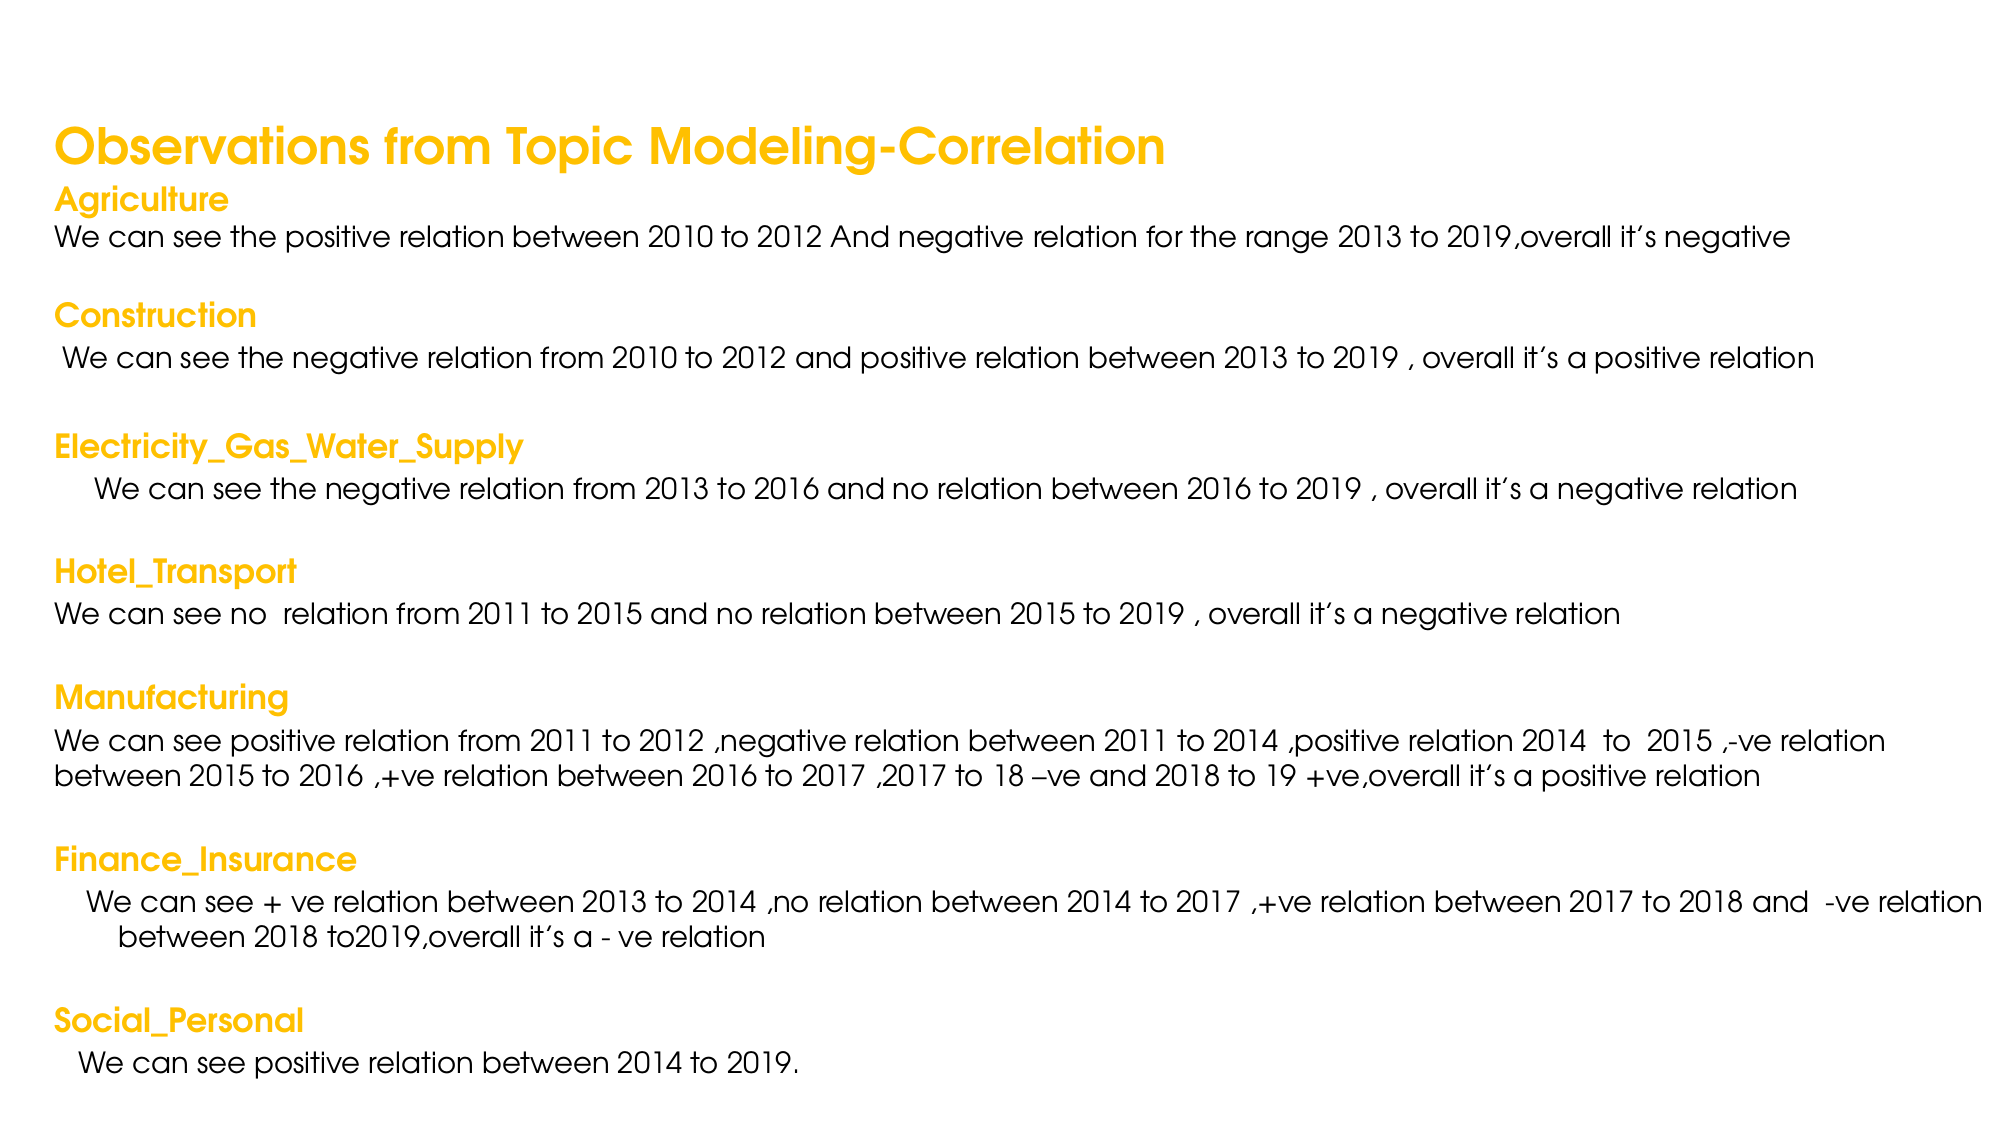

Observations from Topic Modeling-Correlation
Agriculture
We can see the positive relation between 2010 to 2012 And negative relation for the range 2013 to 2019,overall it’s negative

Construction
 We can see the negative relation from 2010 to 2012 and positive relation between 2013 to 2019 , overall it’s a positive relation
Electricity_Gas_Water_Supply
     We can see the negative relation from 2013 to 2016 and no relation between 2016 to 2019 , overall it’s a negative relation

Hotel_Transport
We can see no  relation from 2011 to 2015 and no relation between 2015 to 2019 , overall it’s a negative relation

Manufacturing
We can see positive relation from 2011 to 2012 ,negative relation between 2011 to 2014 ,positive relation 2014  to  2015 ,-ve relation between 2015 to 2016 ,+ve relation between 2016 to 2017 ,2017 to 18 –ve and 2018 to 19 +ve,overall it’s a positive relation

Finance_Insurance
 We can see + ve relation between 2013 to 2014 ,no relation between 2014 to 2017 ,+ve relation between 2017 to 2018 and  -ve relation between 2018 to2019,overall it’s a - ve relation

Social_Personal
We can see positive relation between 2014 to 2019.